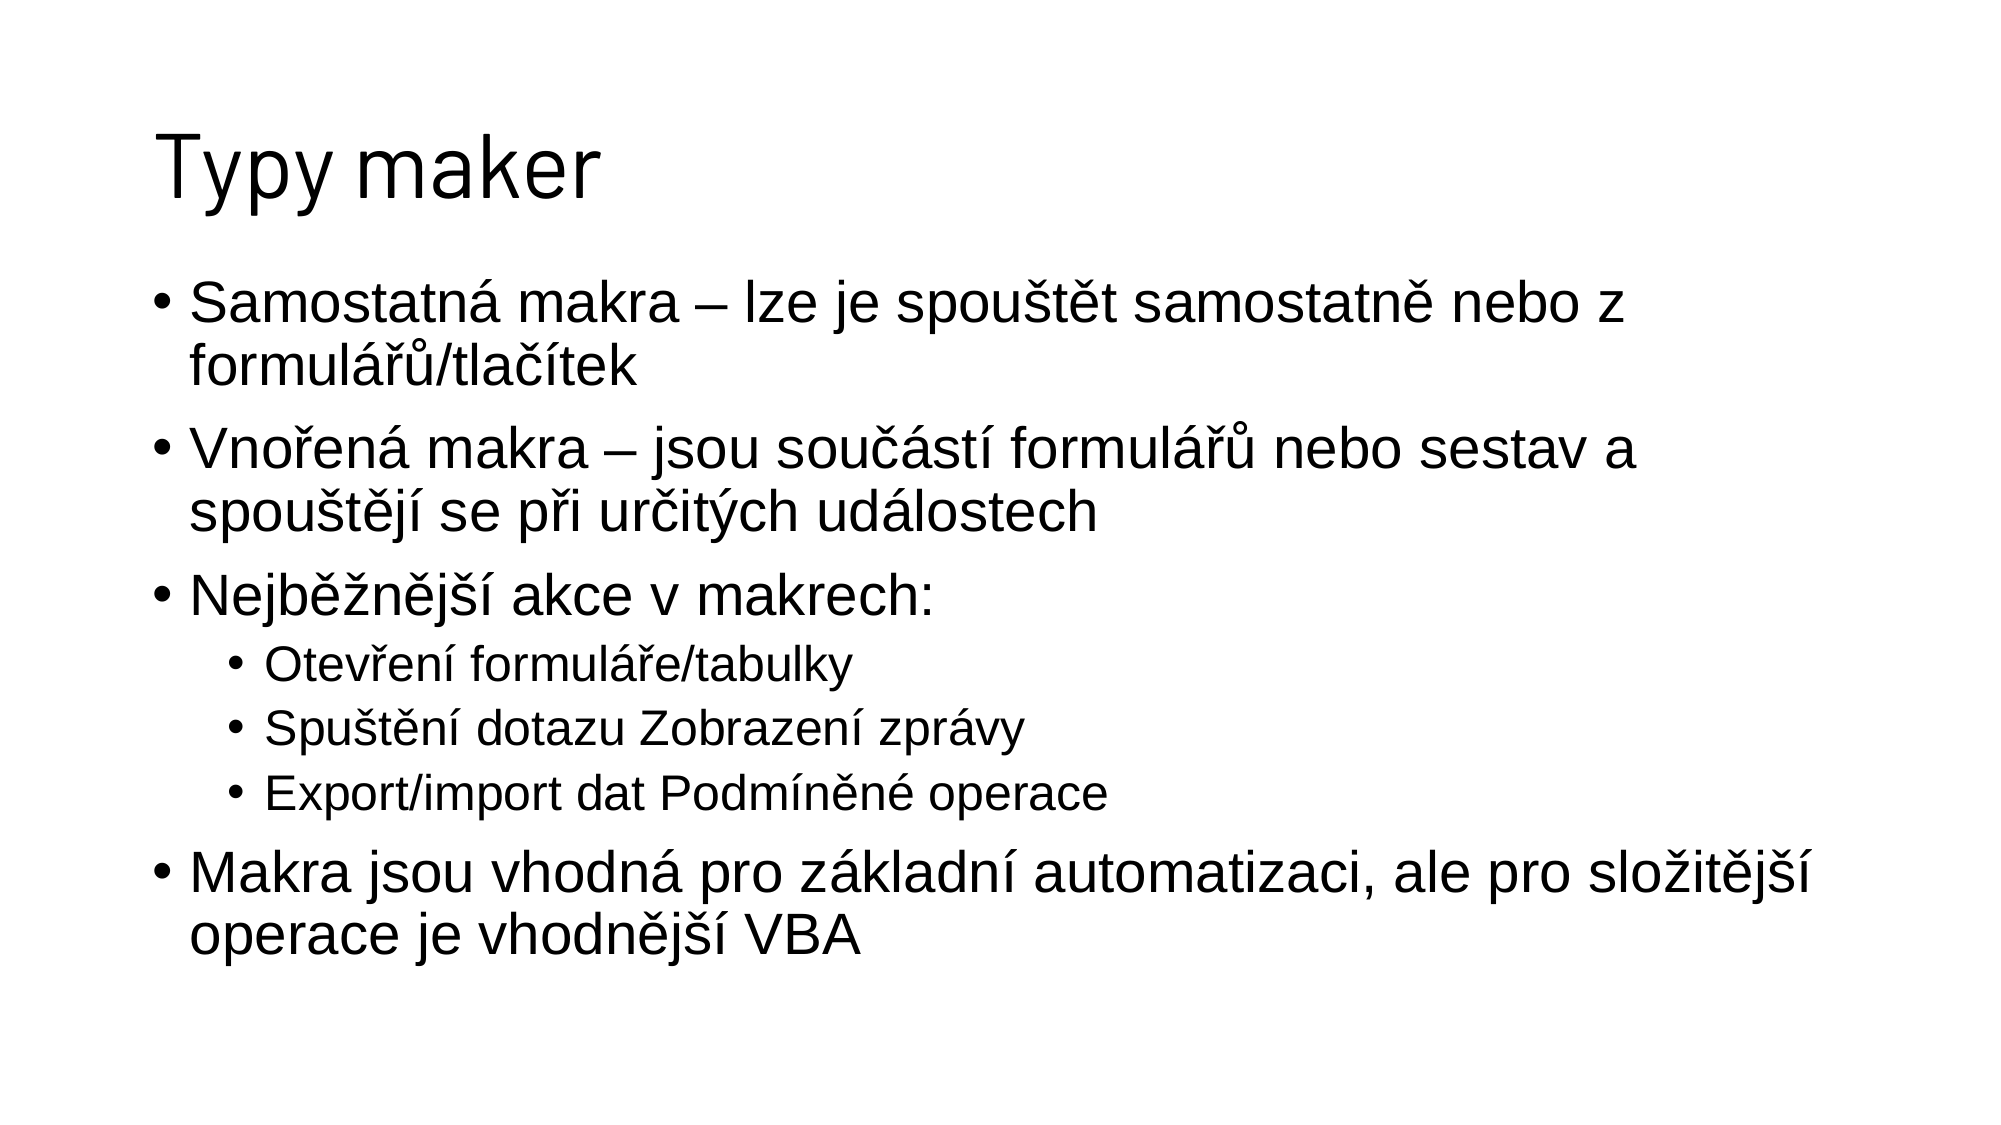

# Typy maker
Samostatná makra – lze je spouštět samostatně nebo z formulářů/tlačítek
Vnořená makra – jsou součástí formulářů nebo sestav a spouštějí se při určitých událostech
Nejběžnější akce v makrech:
Otevření formuláře/tabulky
Spuštění dotazu Zobrazení zprávy
Export/import dat Podmíněné operace
Makra jsou vhodná pro základní automatizaci, ale pro složitější operace je vhodnější VBA